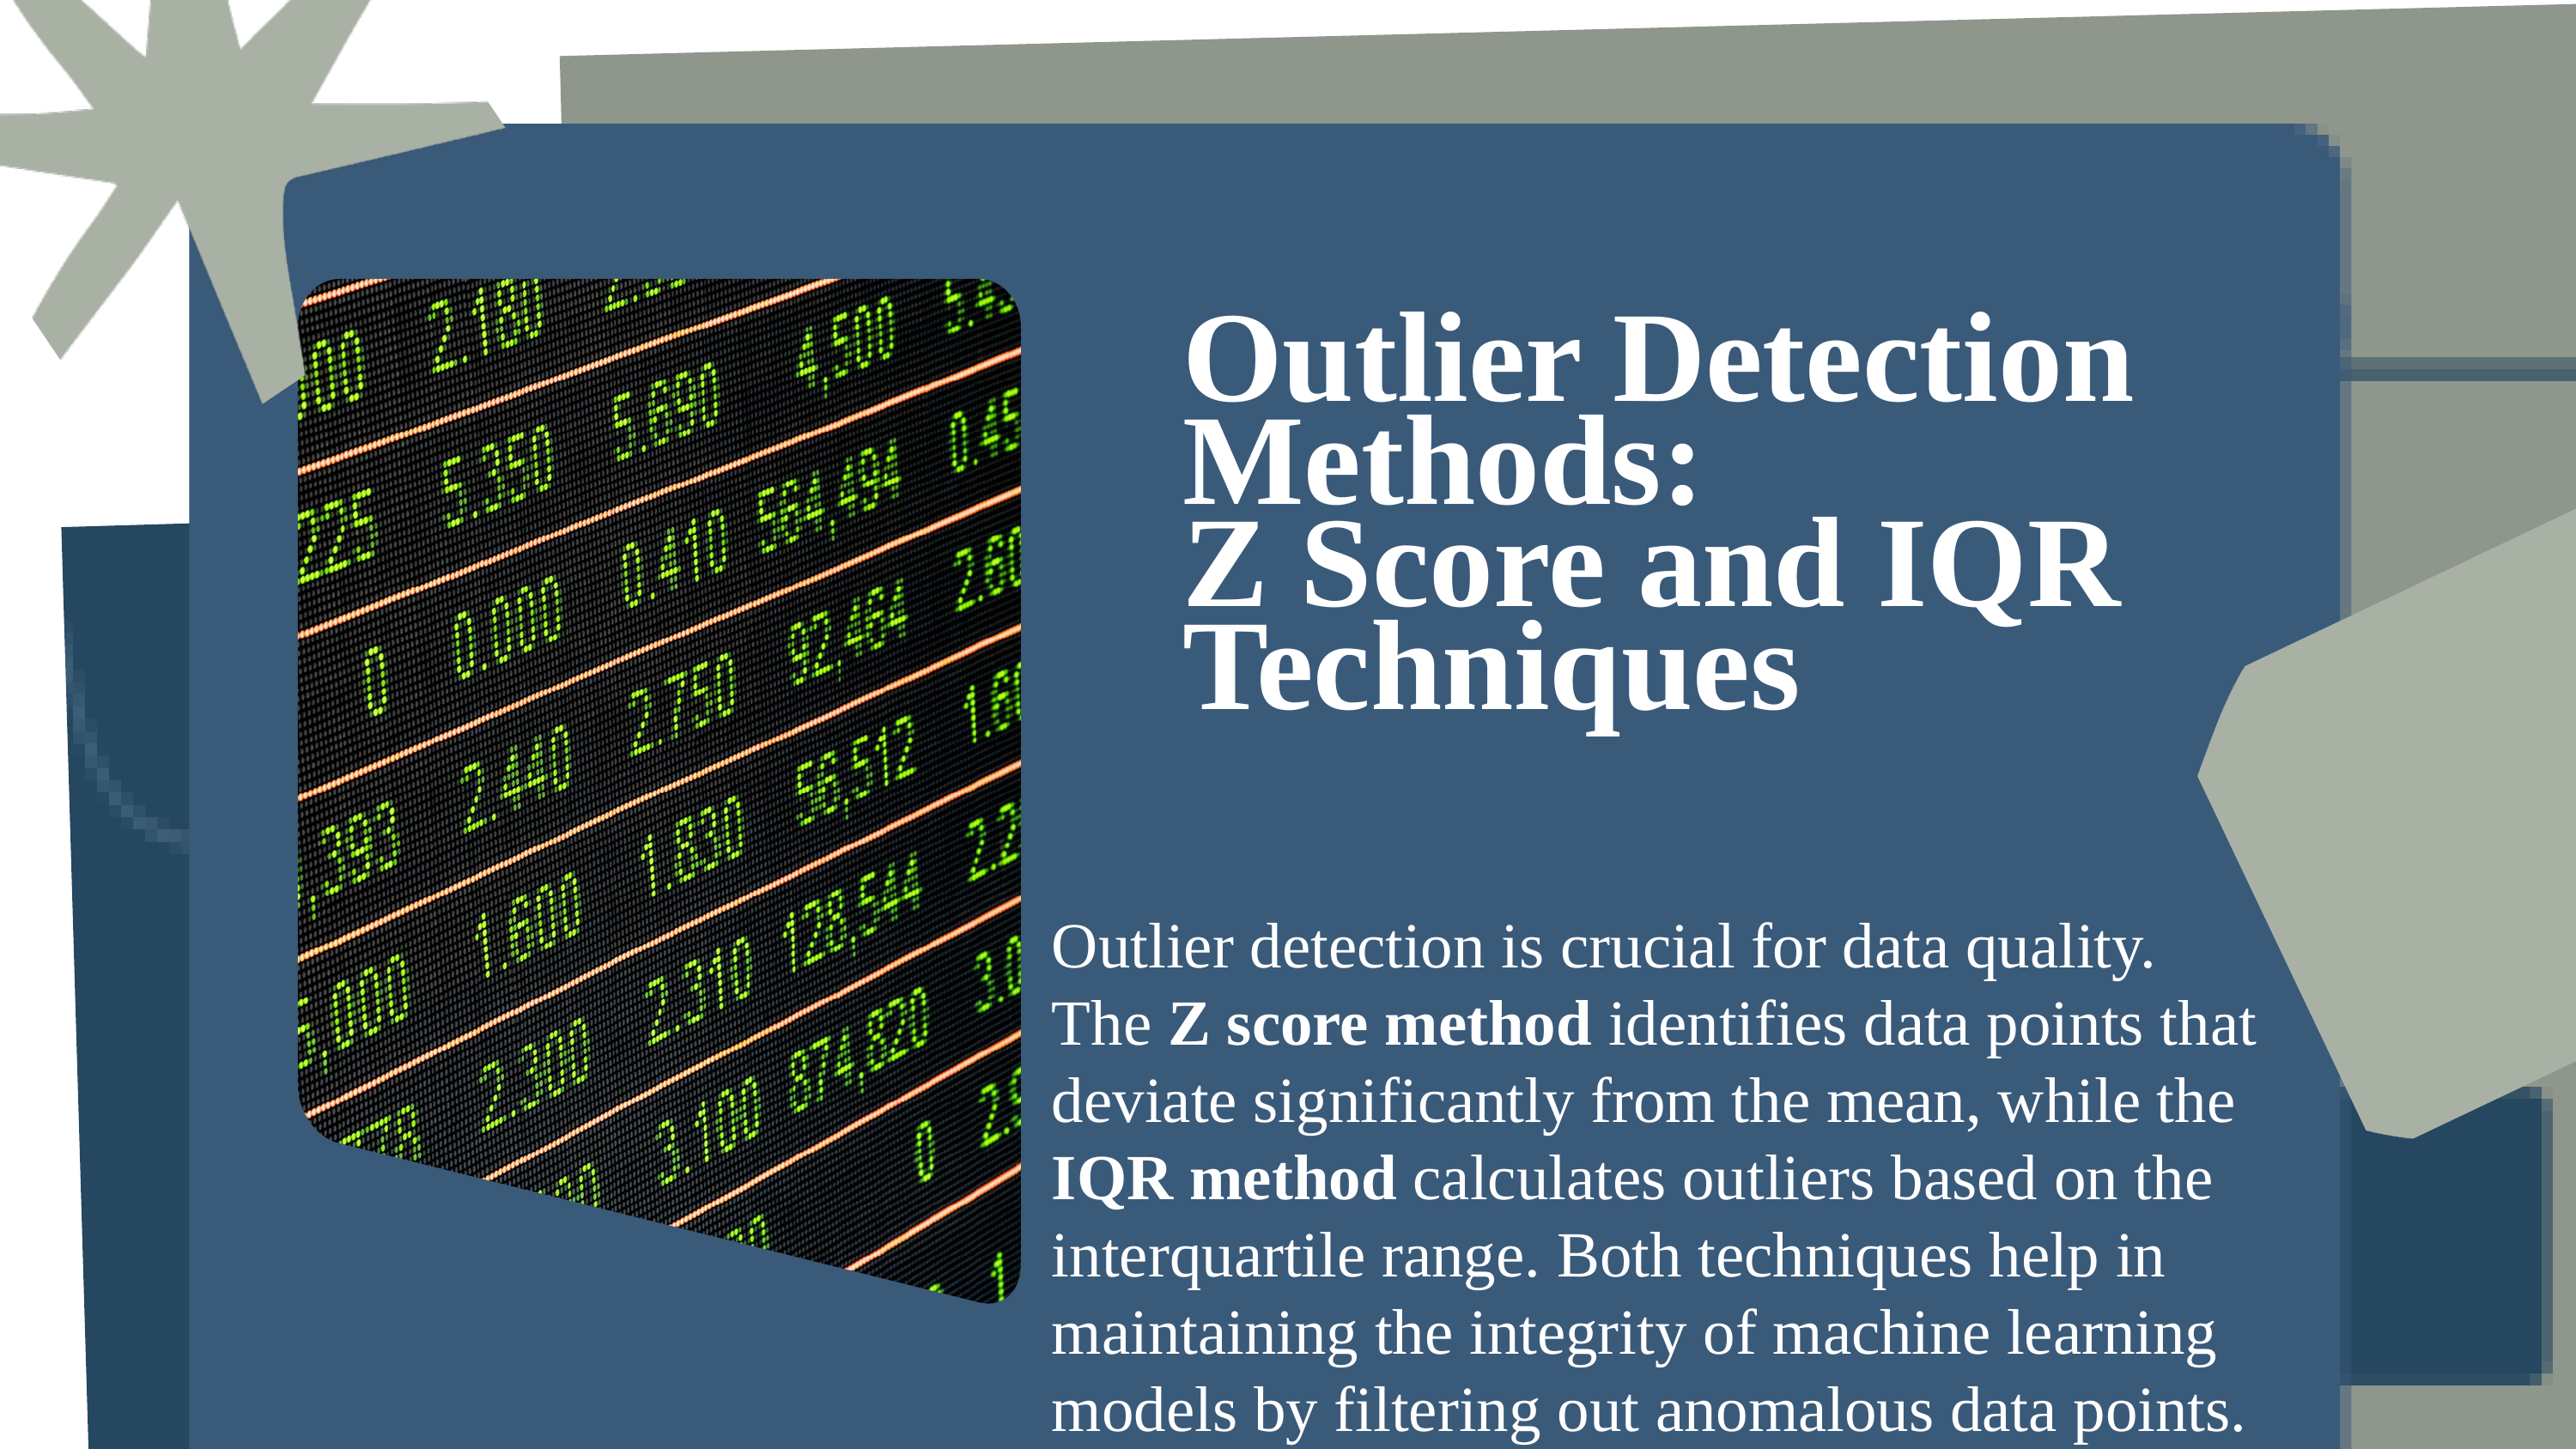

Outlier Detection Methods:
Z Score and IQR Techniques
Outlier detection is crucial for data quality. The Z score method identifies data points that deviate significantly from the mean, while the IQR method calculates outliers based on the interquartile range. Both techniques help in maintaining the integrity of machine learning models by filtering out anomalous data points.